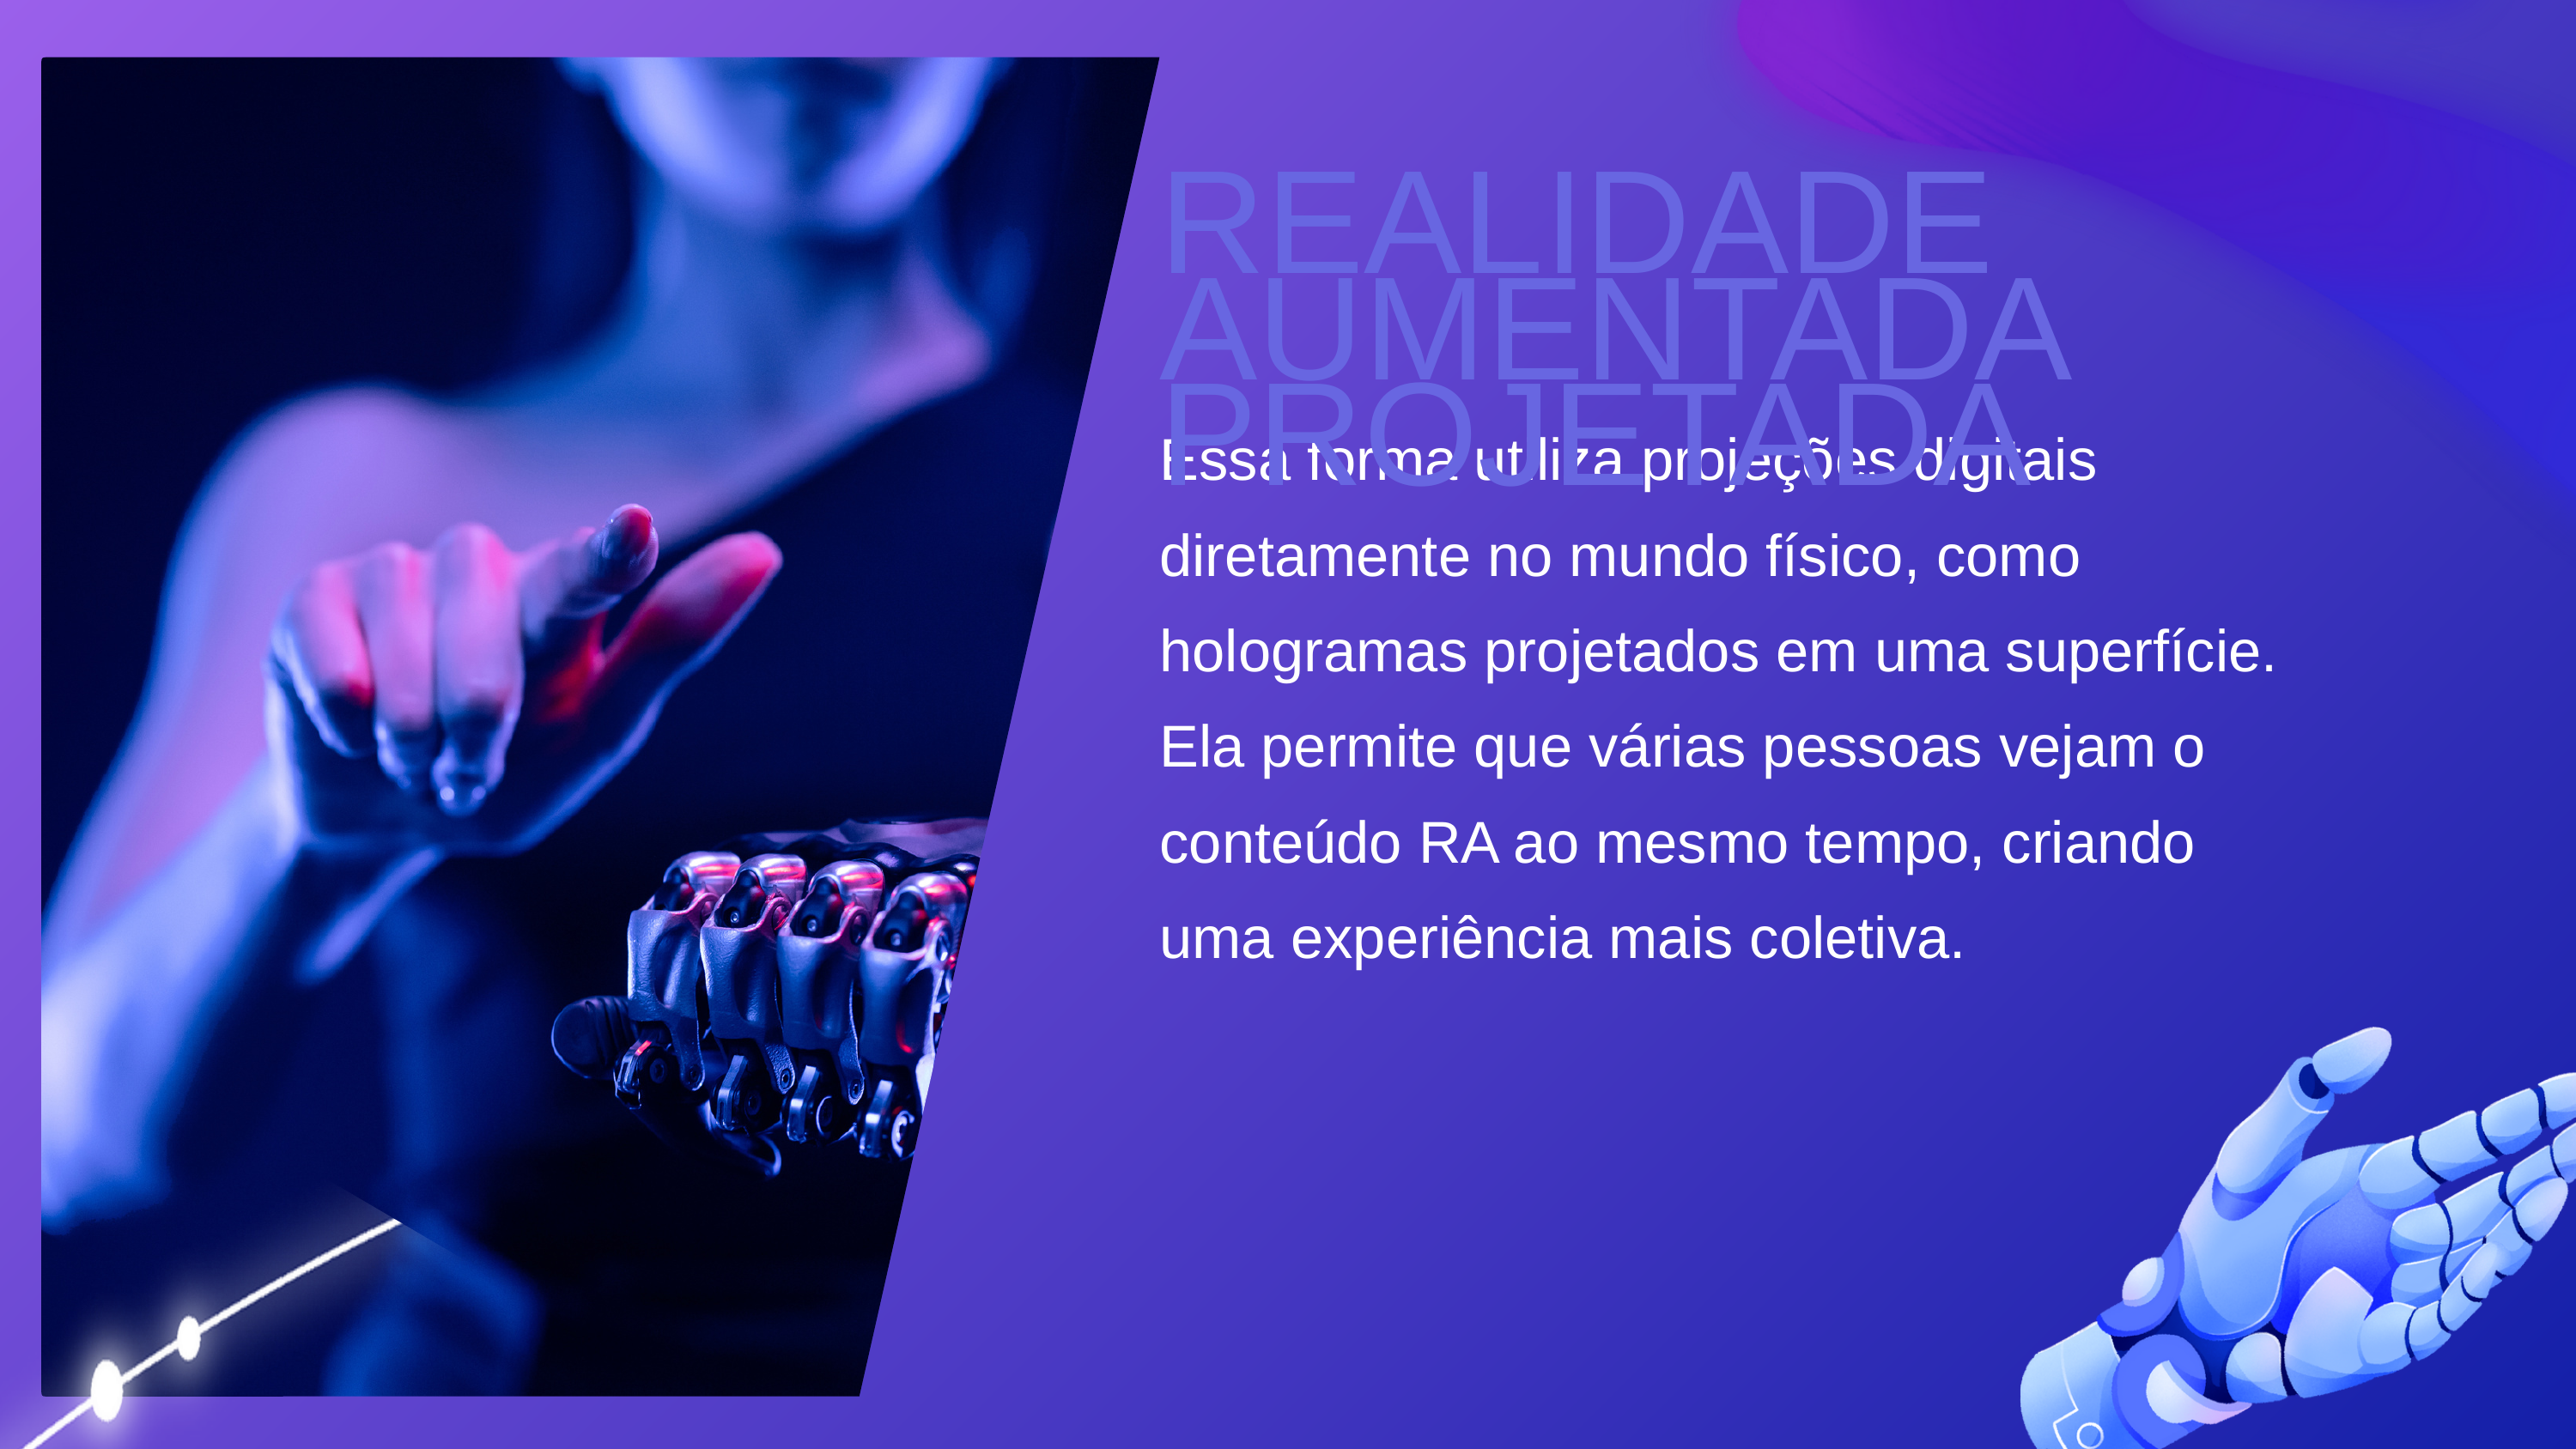

REALIDADE AUMENTADA PROJETADA
Essa forma utiliza projeções digitais diretamente no mundo físico, como hologramas projetados em uma superfície. Ela permite que várias pessoas vejam o conteúdo RA ao mesmo tempo, criando uma experiência mais coletiva.